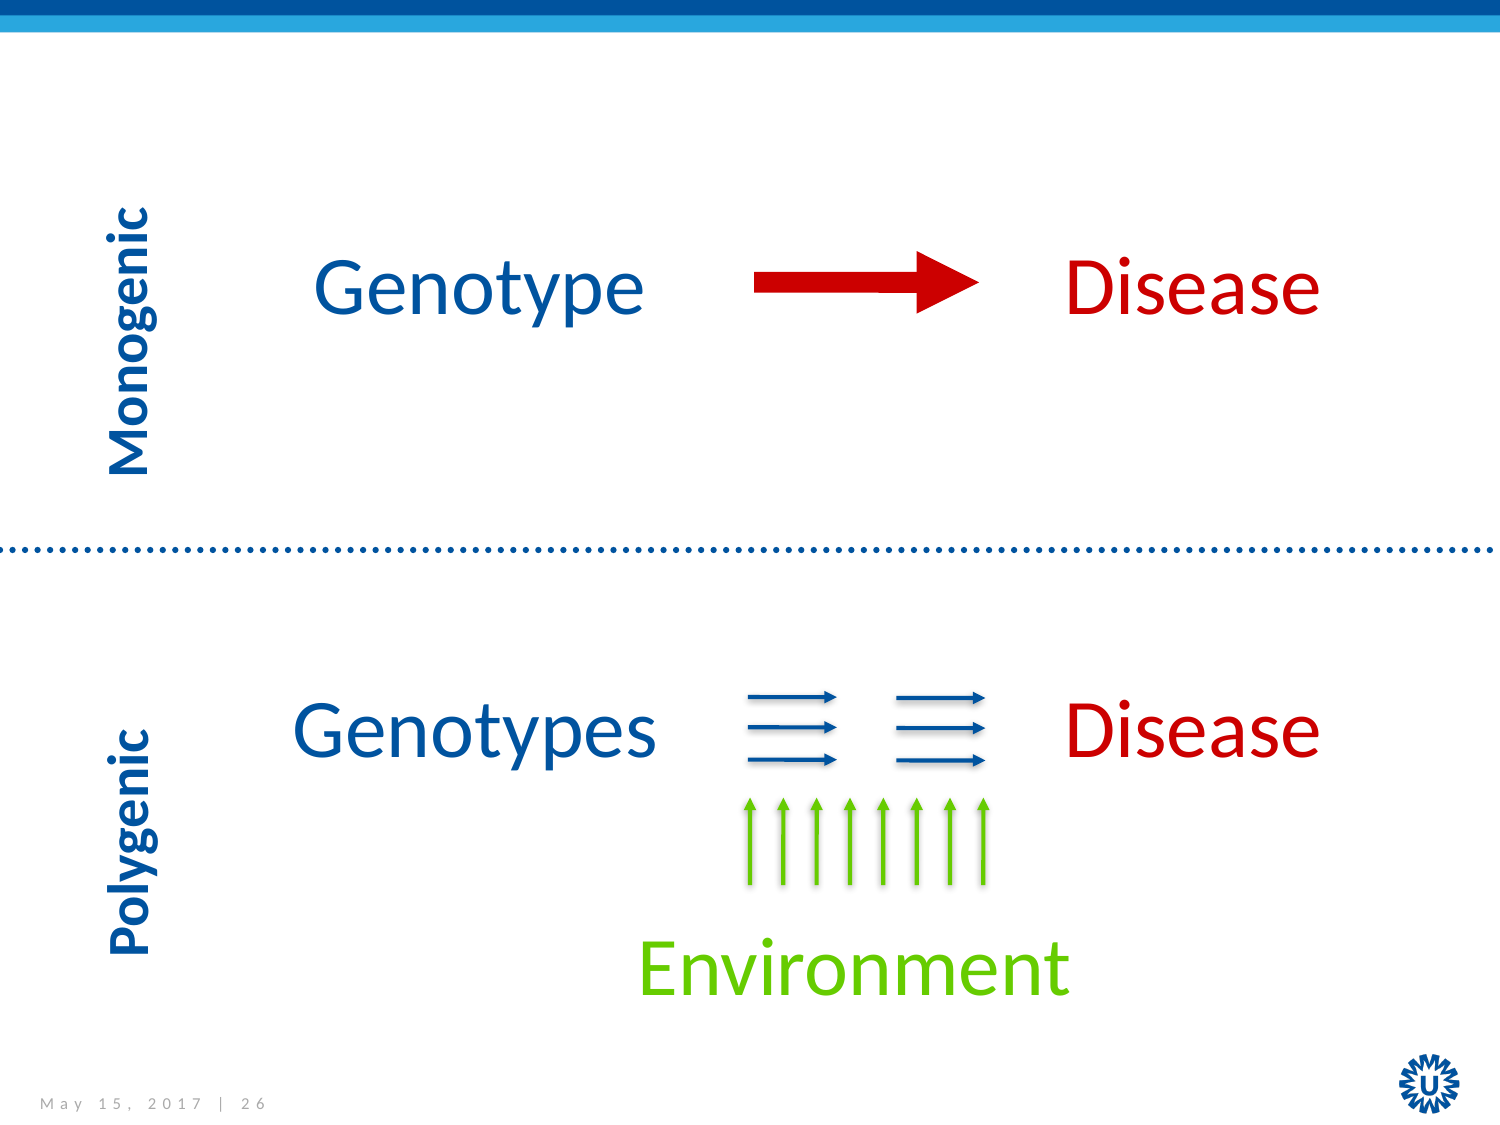

#
Genotype
Disease

Monogenic

Genotypes
Disease

Polygenic

Environment
May 15, 2017 | 26